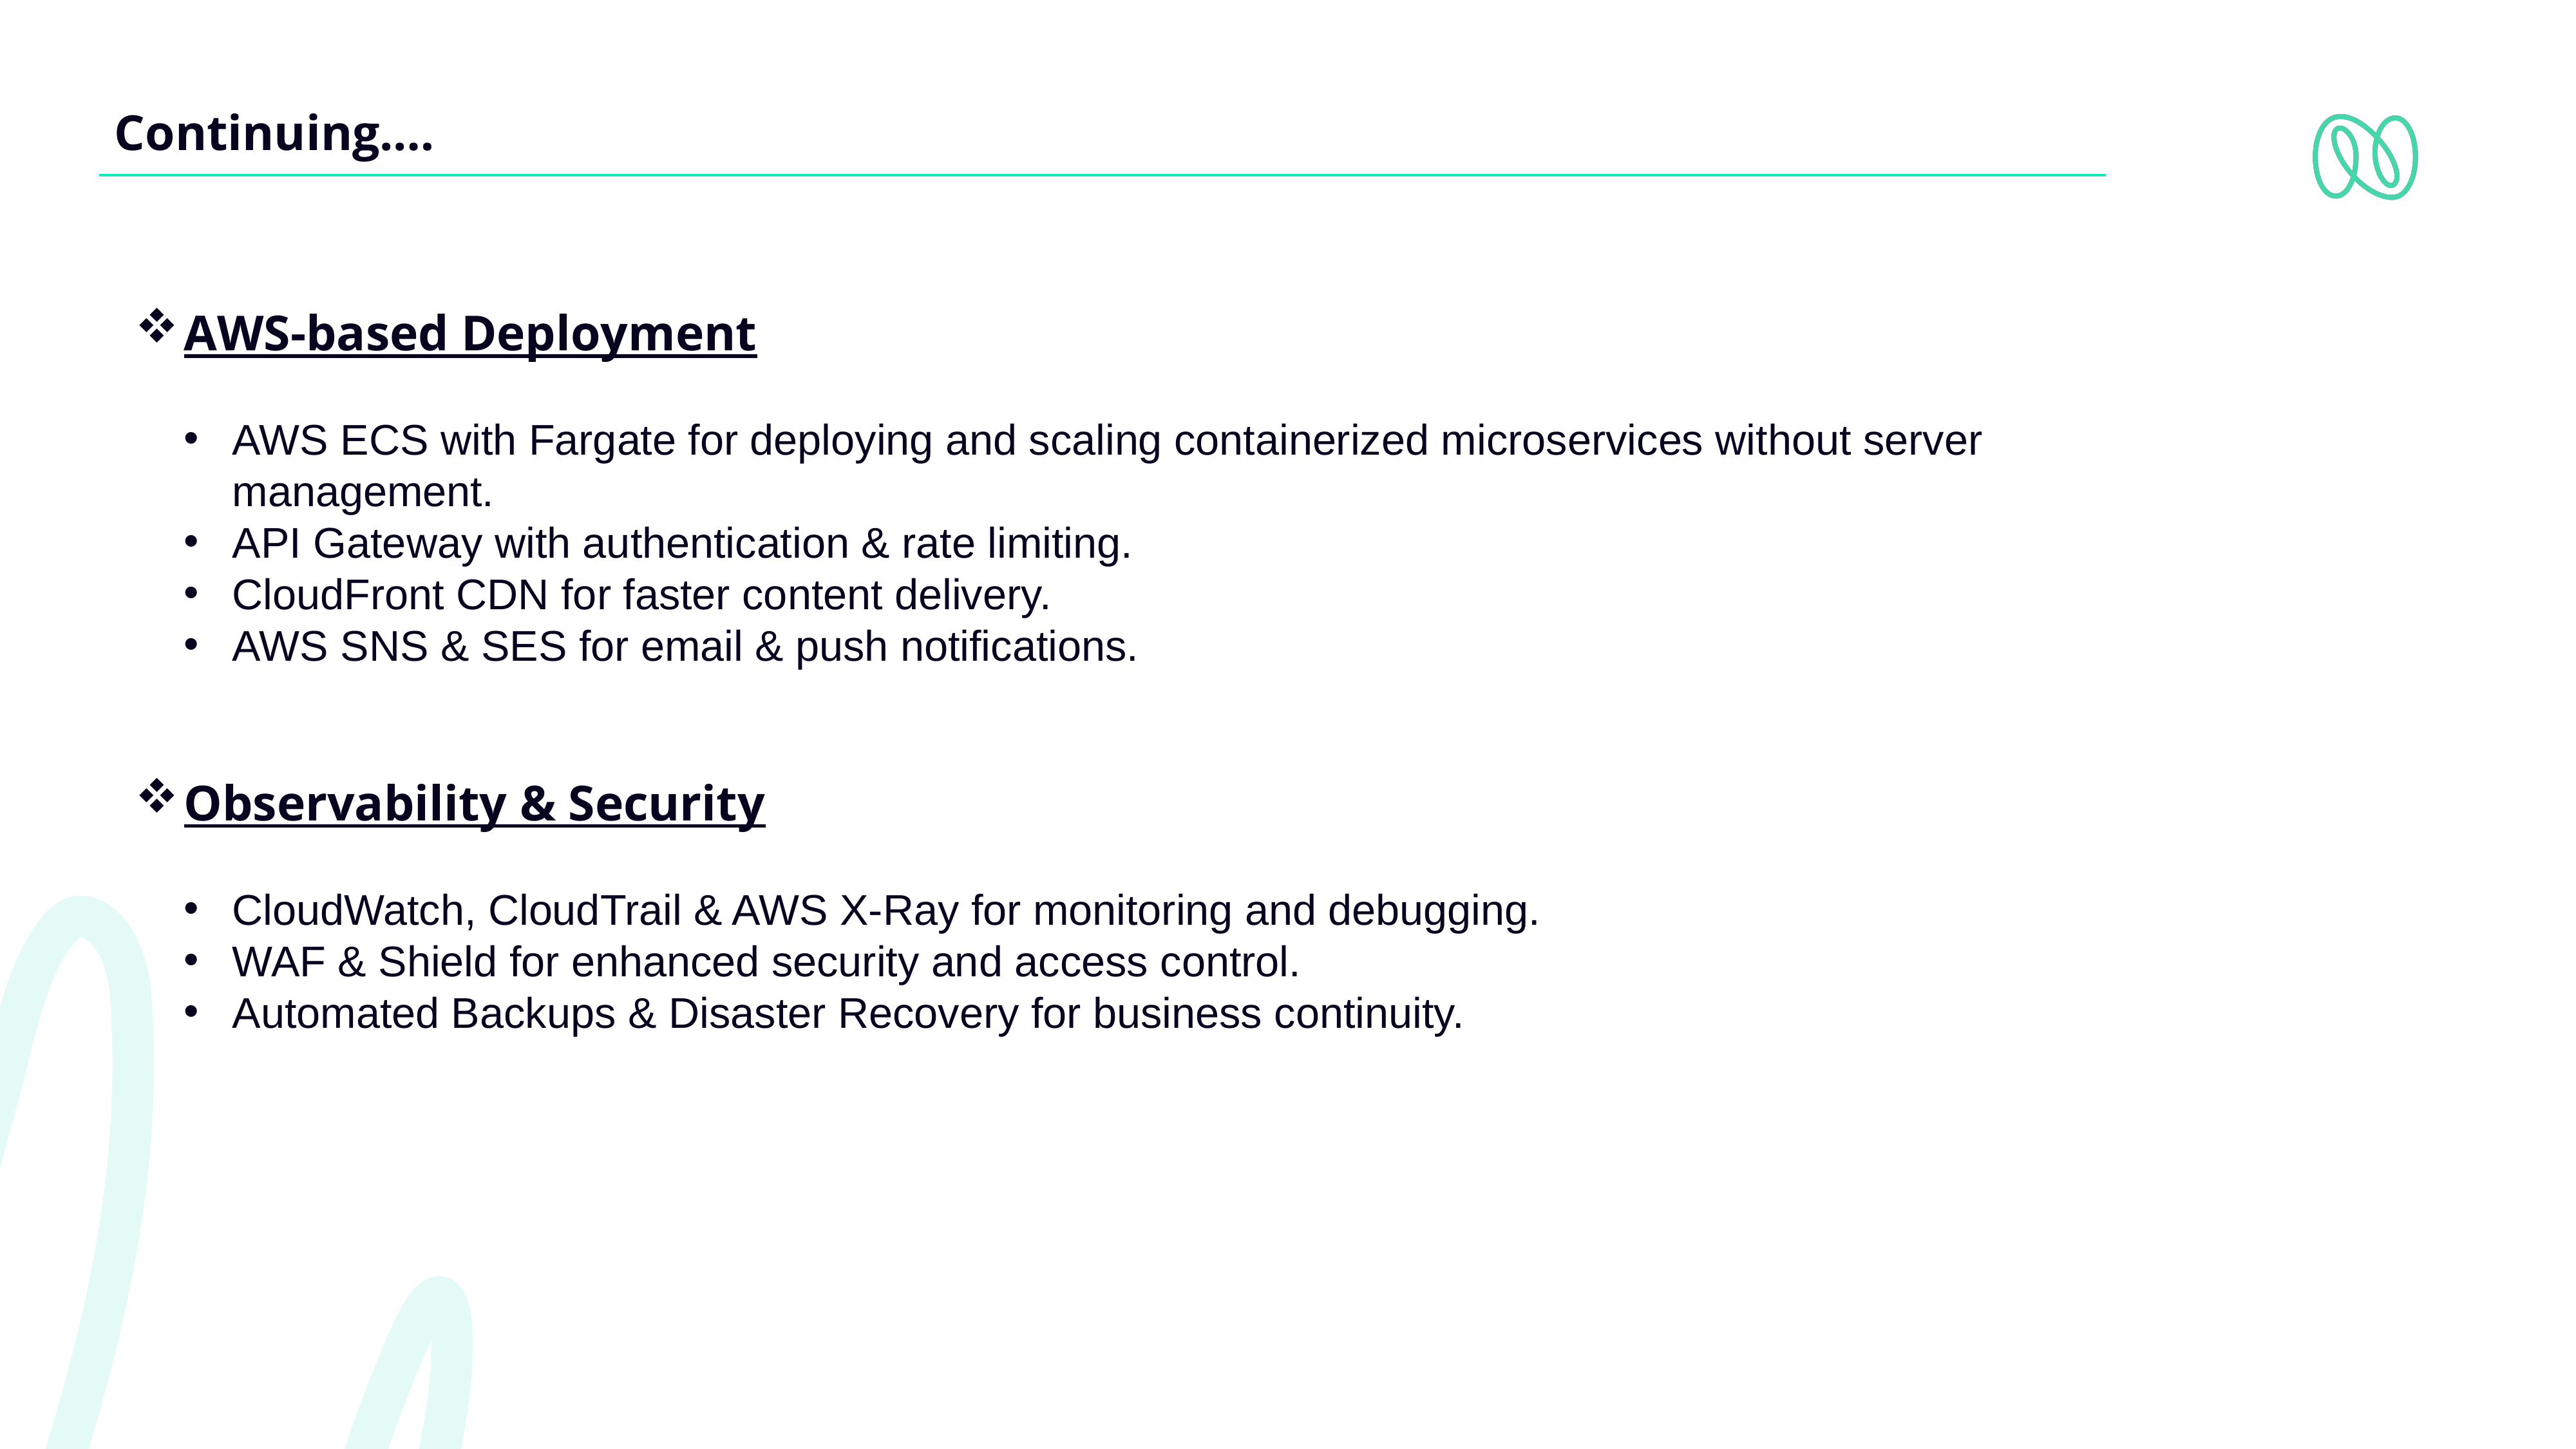

Continuing.…
AWS-based Deployment

AWS ECS with Fargate for deploying and scaling containerized microservices without server management.
API Gateway with authentication & rate limiting.
CloudFront CDN for faster content delivery.
AWS SNS & SES for email & push notifications.

Observability & Security

CloudWatch, CloudTrail & AWS X-Ray for monitoring and debugging.
WAF & Shield for enhanced security and access control.
Automated Backups & Disaster Recovery for business continuity.